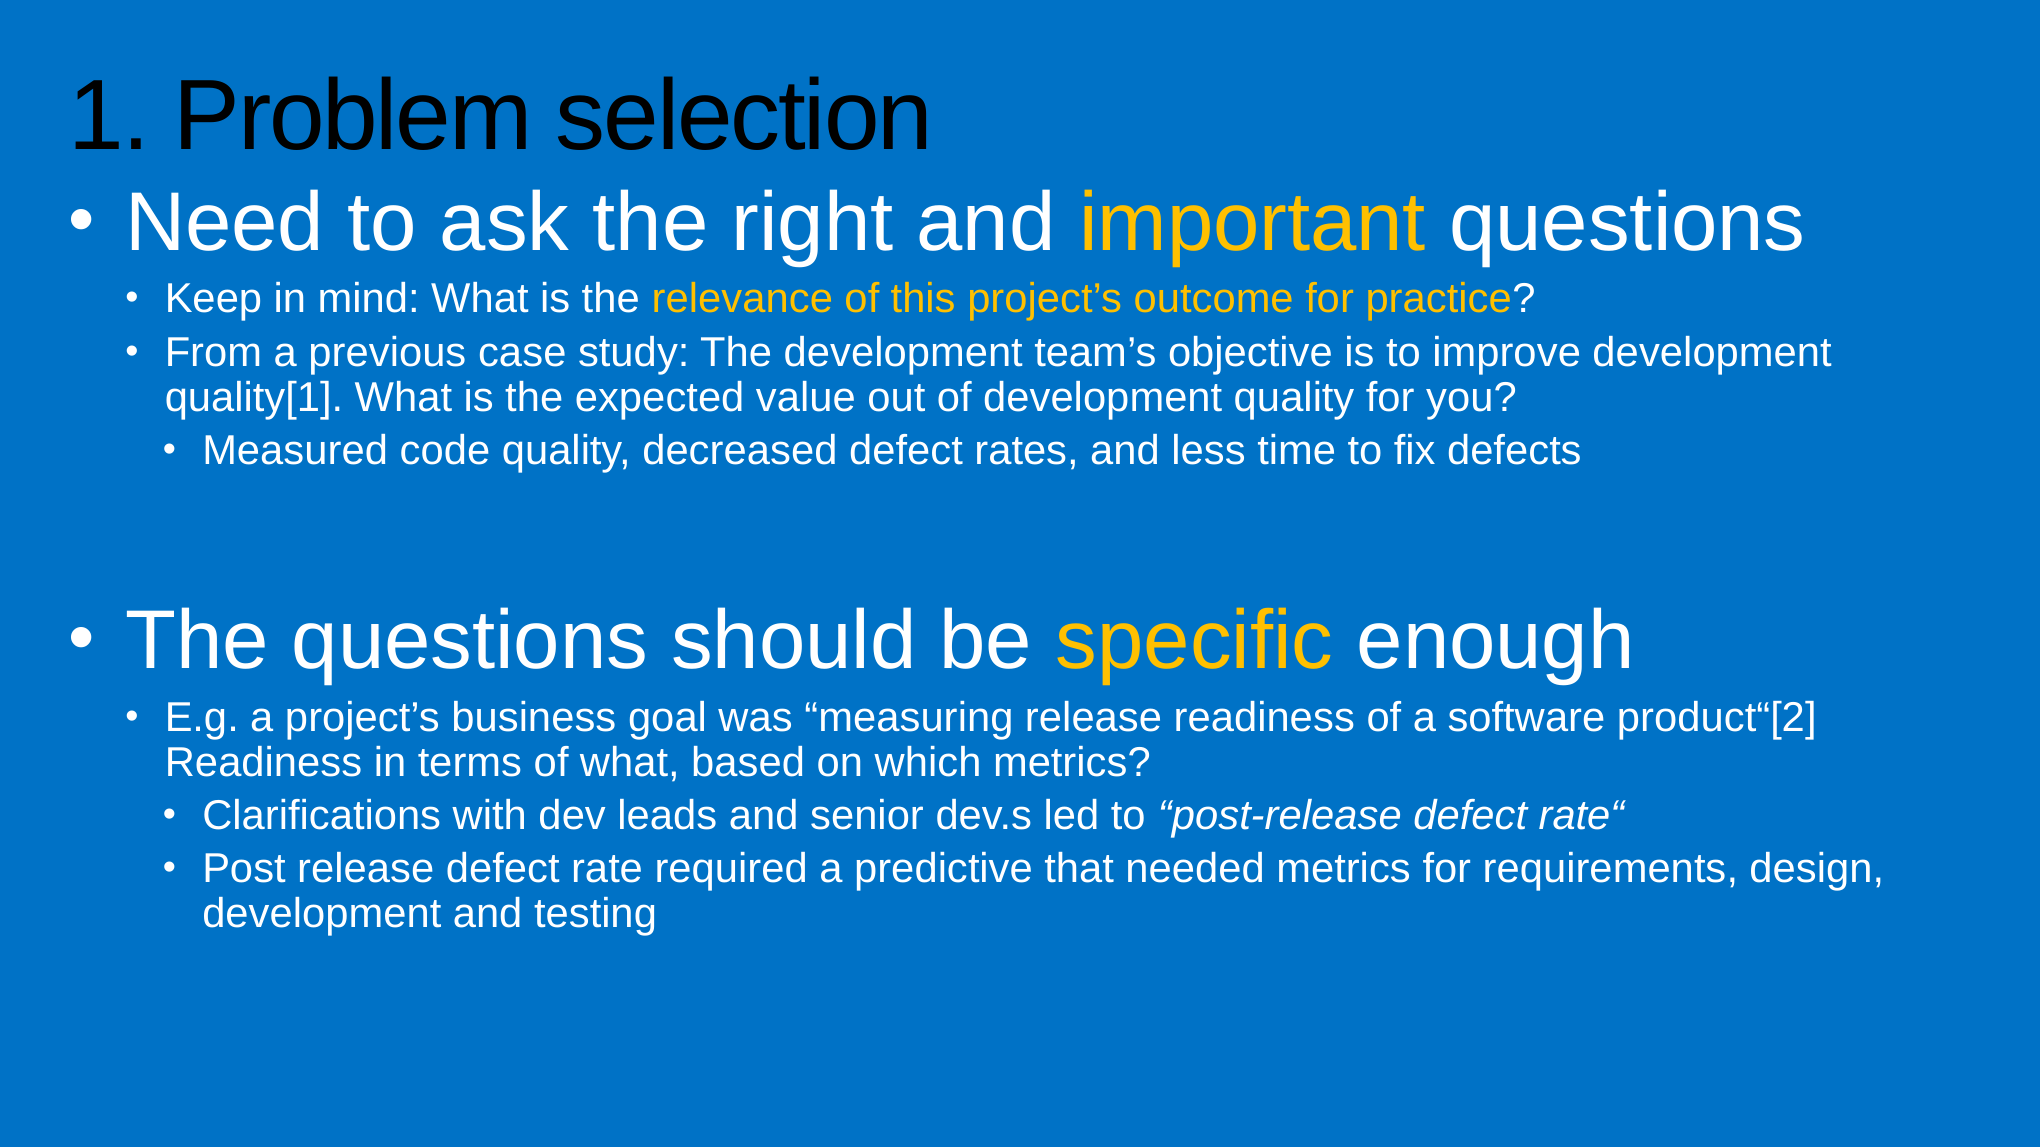

# 1. Problem selection
Need to ask the right and important questions
Keep in mind: What is the relevance of this project’s outcome for practice?
From a previous case study: The development team’s objective is to improve development quality[1]. What is the expected value out of development quality for you?
Measured code quality, decreased defect rates, and less time to fix defects

The questions should be specific enough
E.g. a project’s business goal was “measuring release readiness of a software product“[2] Readiness in terms of what, based on which metrics?
Clarifications with dev leads and senior dev.s led to “post-release defect rate“
Post release defect rate required a predictive that needed metrics for requirements, design, development and testing